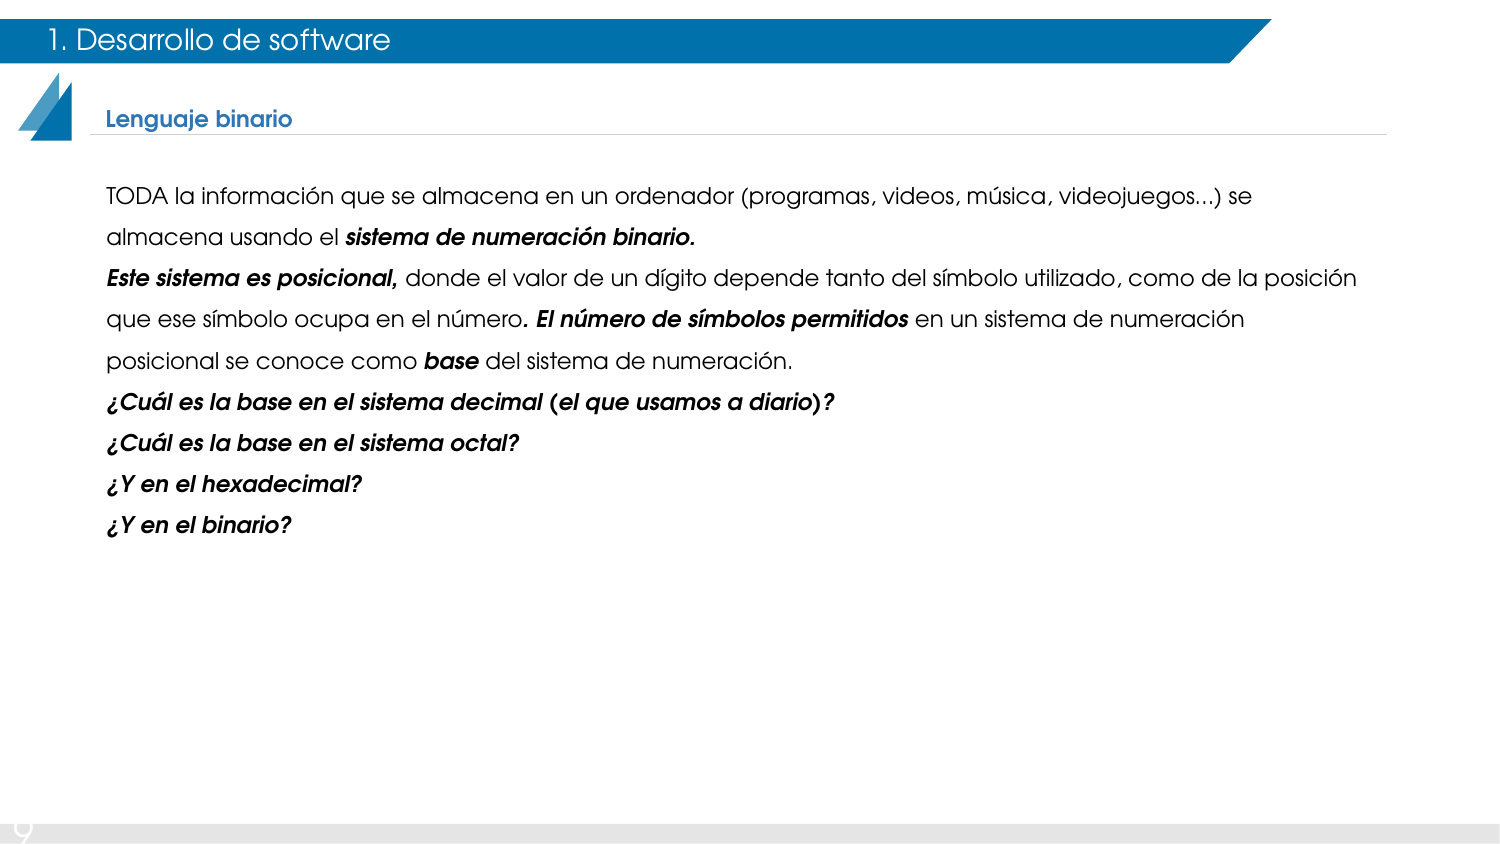

# 1. Desarrollo de software

Lenguaje binario
TODA la información que se almacena en un ordenador (programas, videos, música, videojuegos…) se almacena usando el sistema de numeración binario.
Este sistema es posicional, donde el valor de un dígito depende tanto del símbolo utilizado, como de la posición que ese símbolo ocupa en el número. El número de símbolos permitidos en un sistema de numeración posicional se conoce como base del sistema de numeración.
¿Cuál es la base en el sistema decimal (el que usamos a diario)?
¿Cuál es la base en el sistema octal?
¿Y en el hexadecimal?
¿Y en el binario?

9